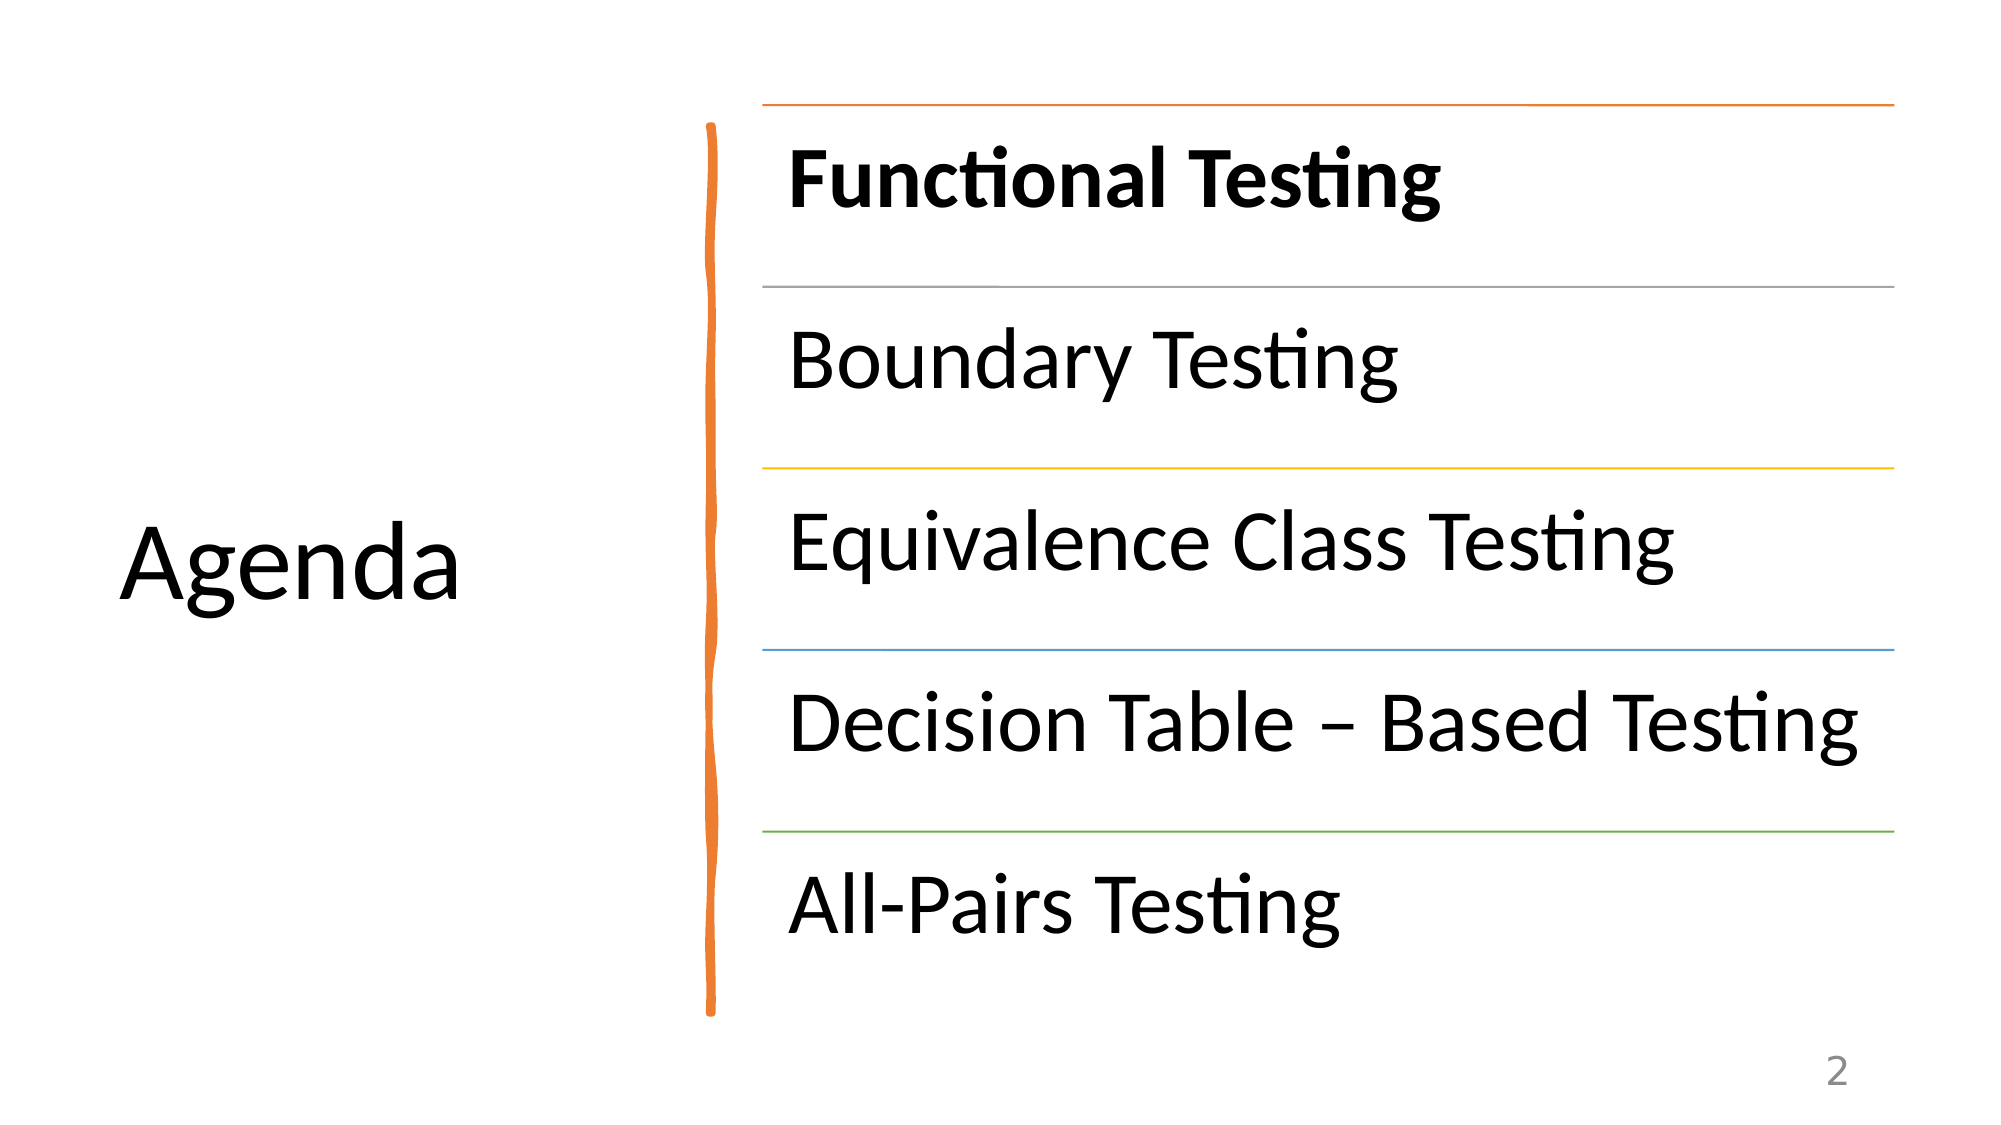

Functional Testing
Boundary Testing
Equivalence Class Testing
Decision Table – Based Testing
All-Pairs Testing
# Agenda

2